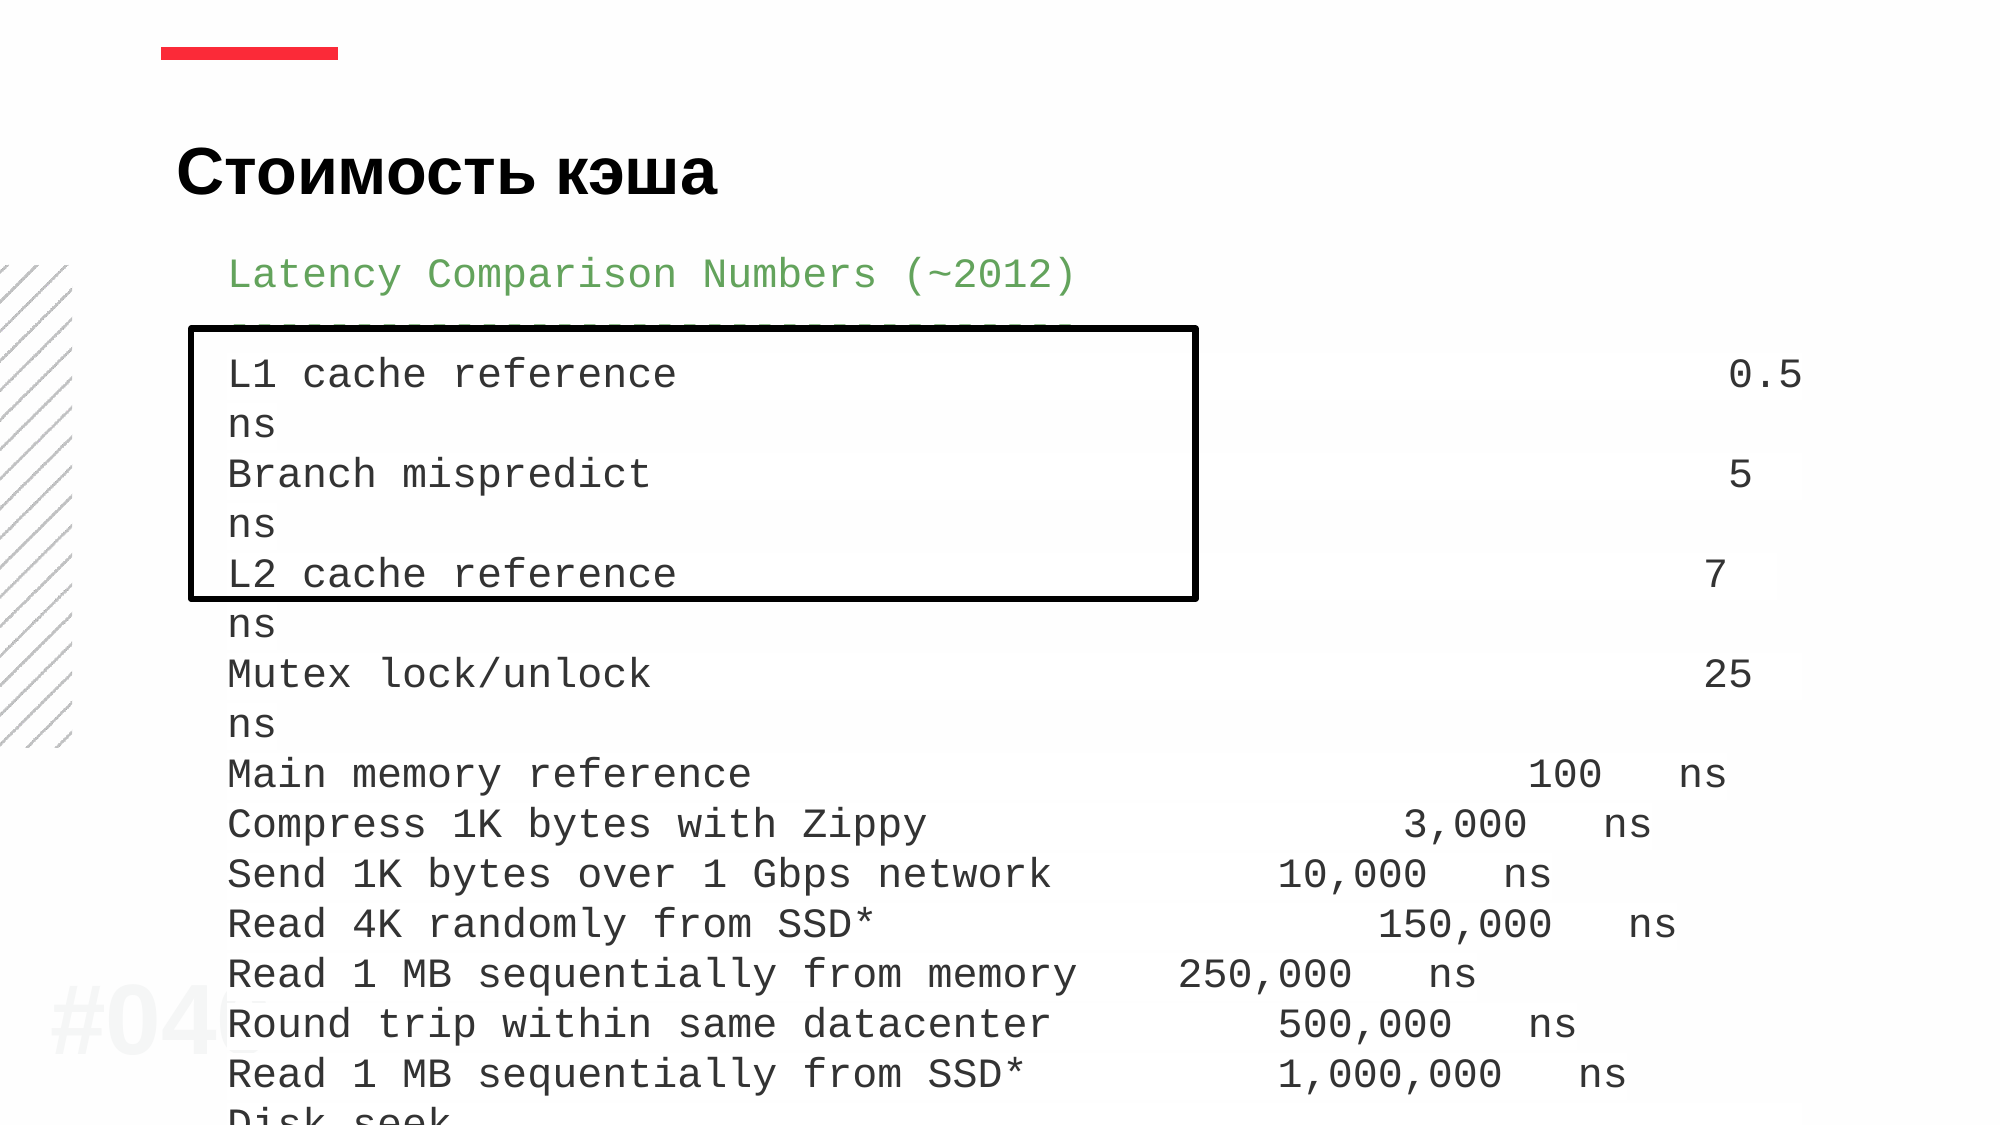

Стоимость кэша
Latency Comparison Numbers (~2012)
----------------------------------
L1 cache reference                                          0.5 ns
Branch mispredict                                           5   ns
L2 cache reference                                         7   ns
Mutex lock/unlock                                          25   ns
Main memory reference                               100   ns
Compress 1K bytes with Zippy                   3,000   ns
Send 1K bytes over 1 Gbps network         10,000   ns
Read 4K randomly from SSD*                    150,000   ns
Read 1 MB sequentially from memory    250,000   ns
Round trip within same datacenter         500,000   ns
Read 1 MB sequentially from SSD*          1,000,000   ns
Disk seek                                                              10,000,000   ns
Read 1 MB sequentially from disk            20,000,000   ns
Send packet CA->Netherlands->CA     150,000,000   ns

#040